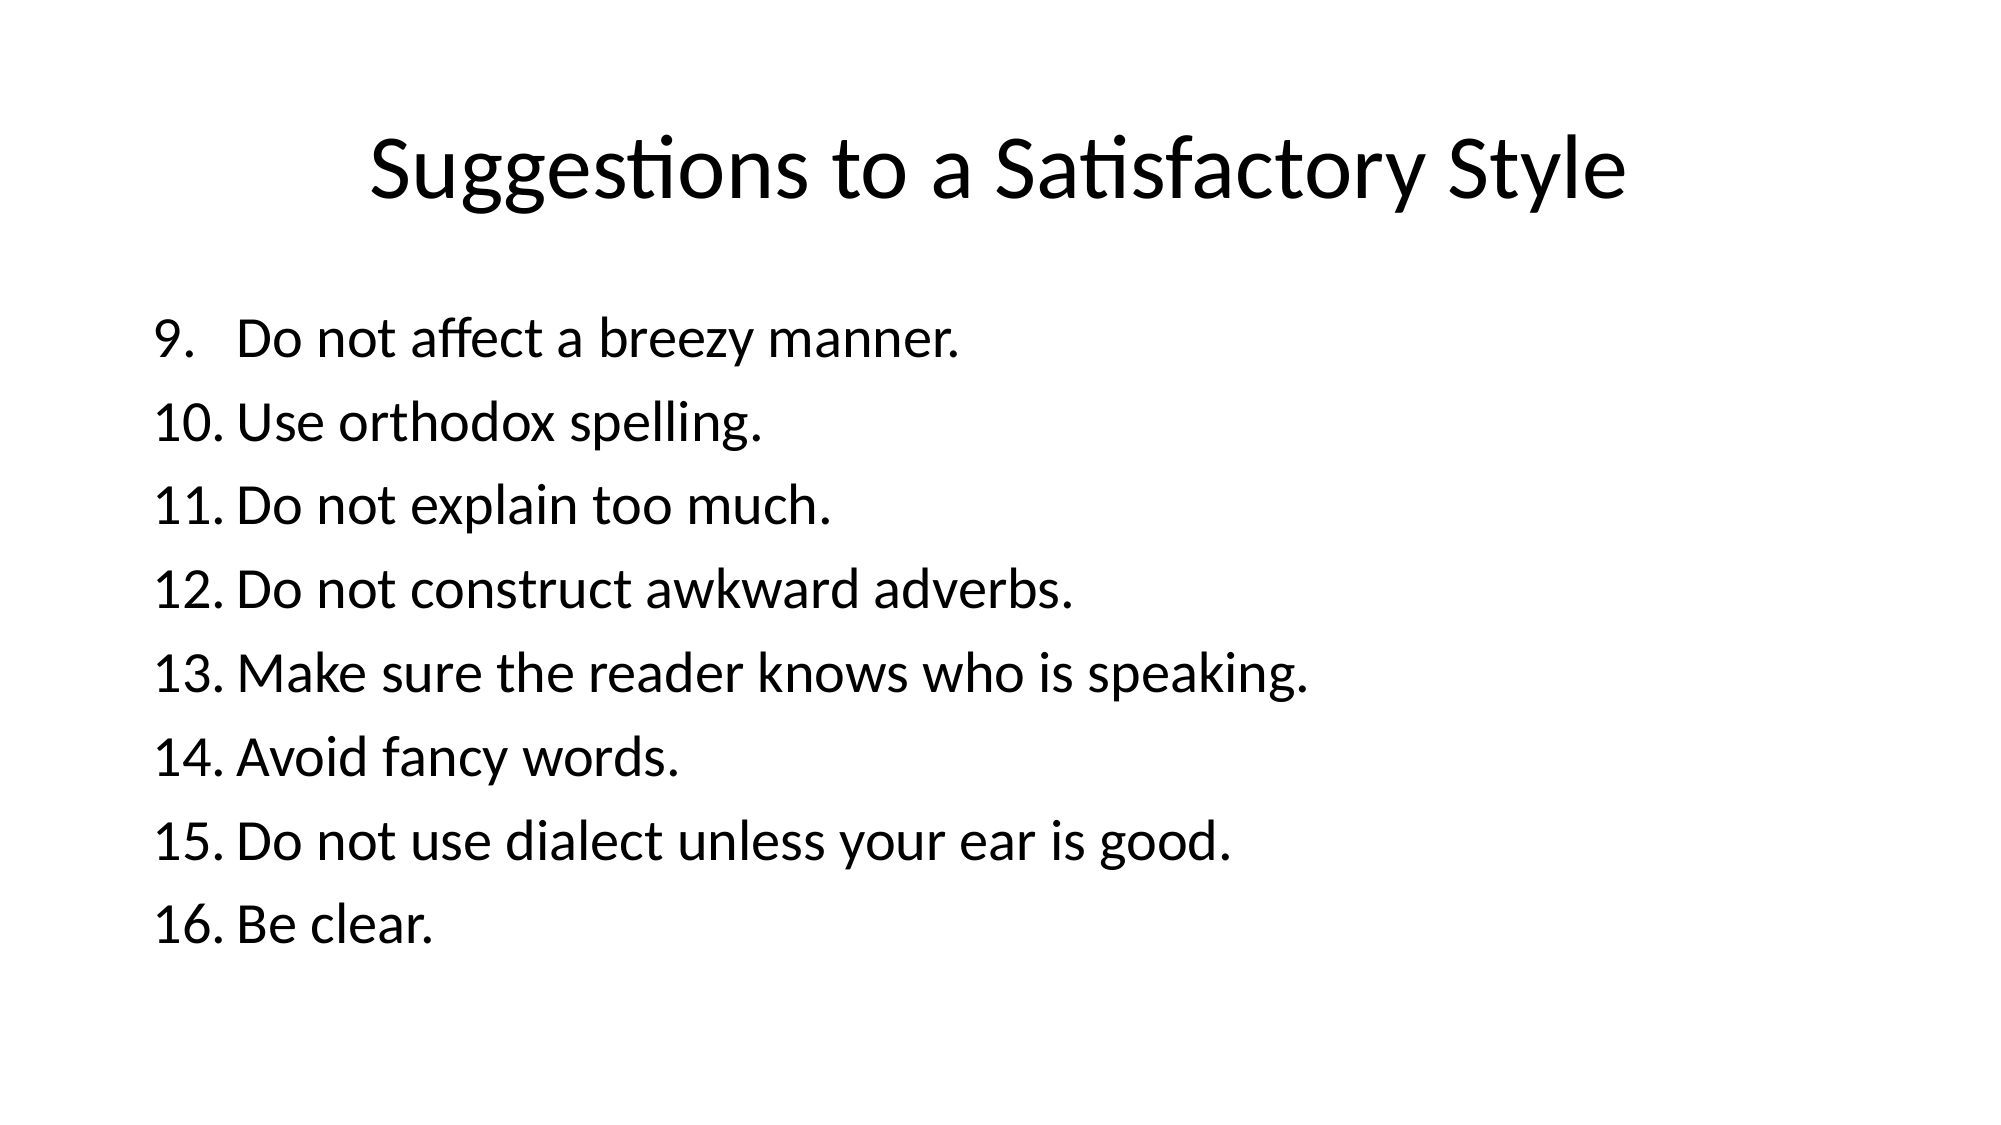

# Suggestions to a Satisfactory Style
Do not affect a breezy manner.
Use orthodox spelling.
Do not explain too much.
Do not construct awkward adverbs.
Make sure the reader knows who is speaking.
Avoid fancy words.
Do not use dialect unless your ear is good.
Be clear.